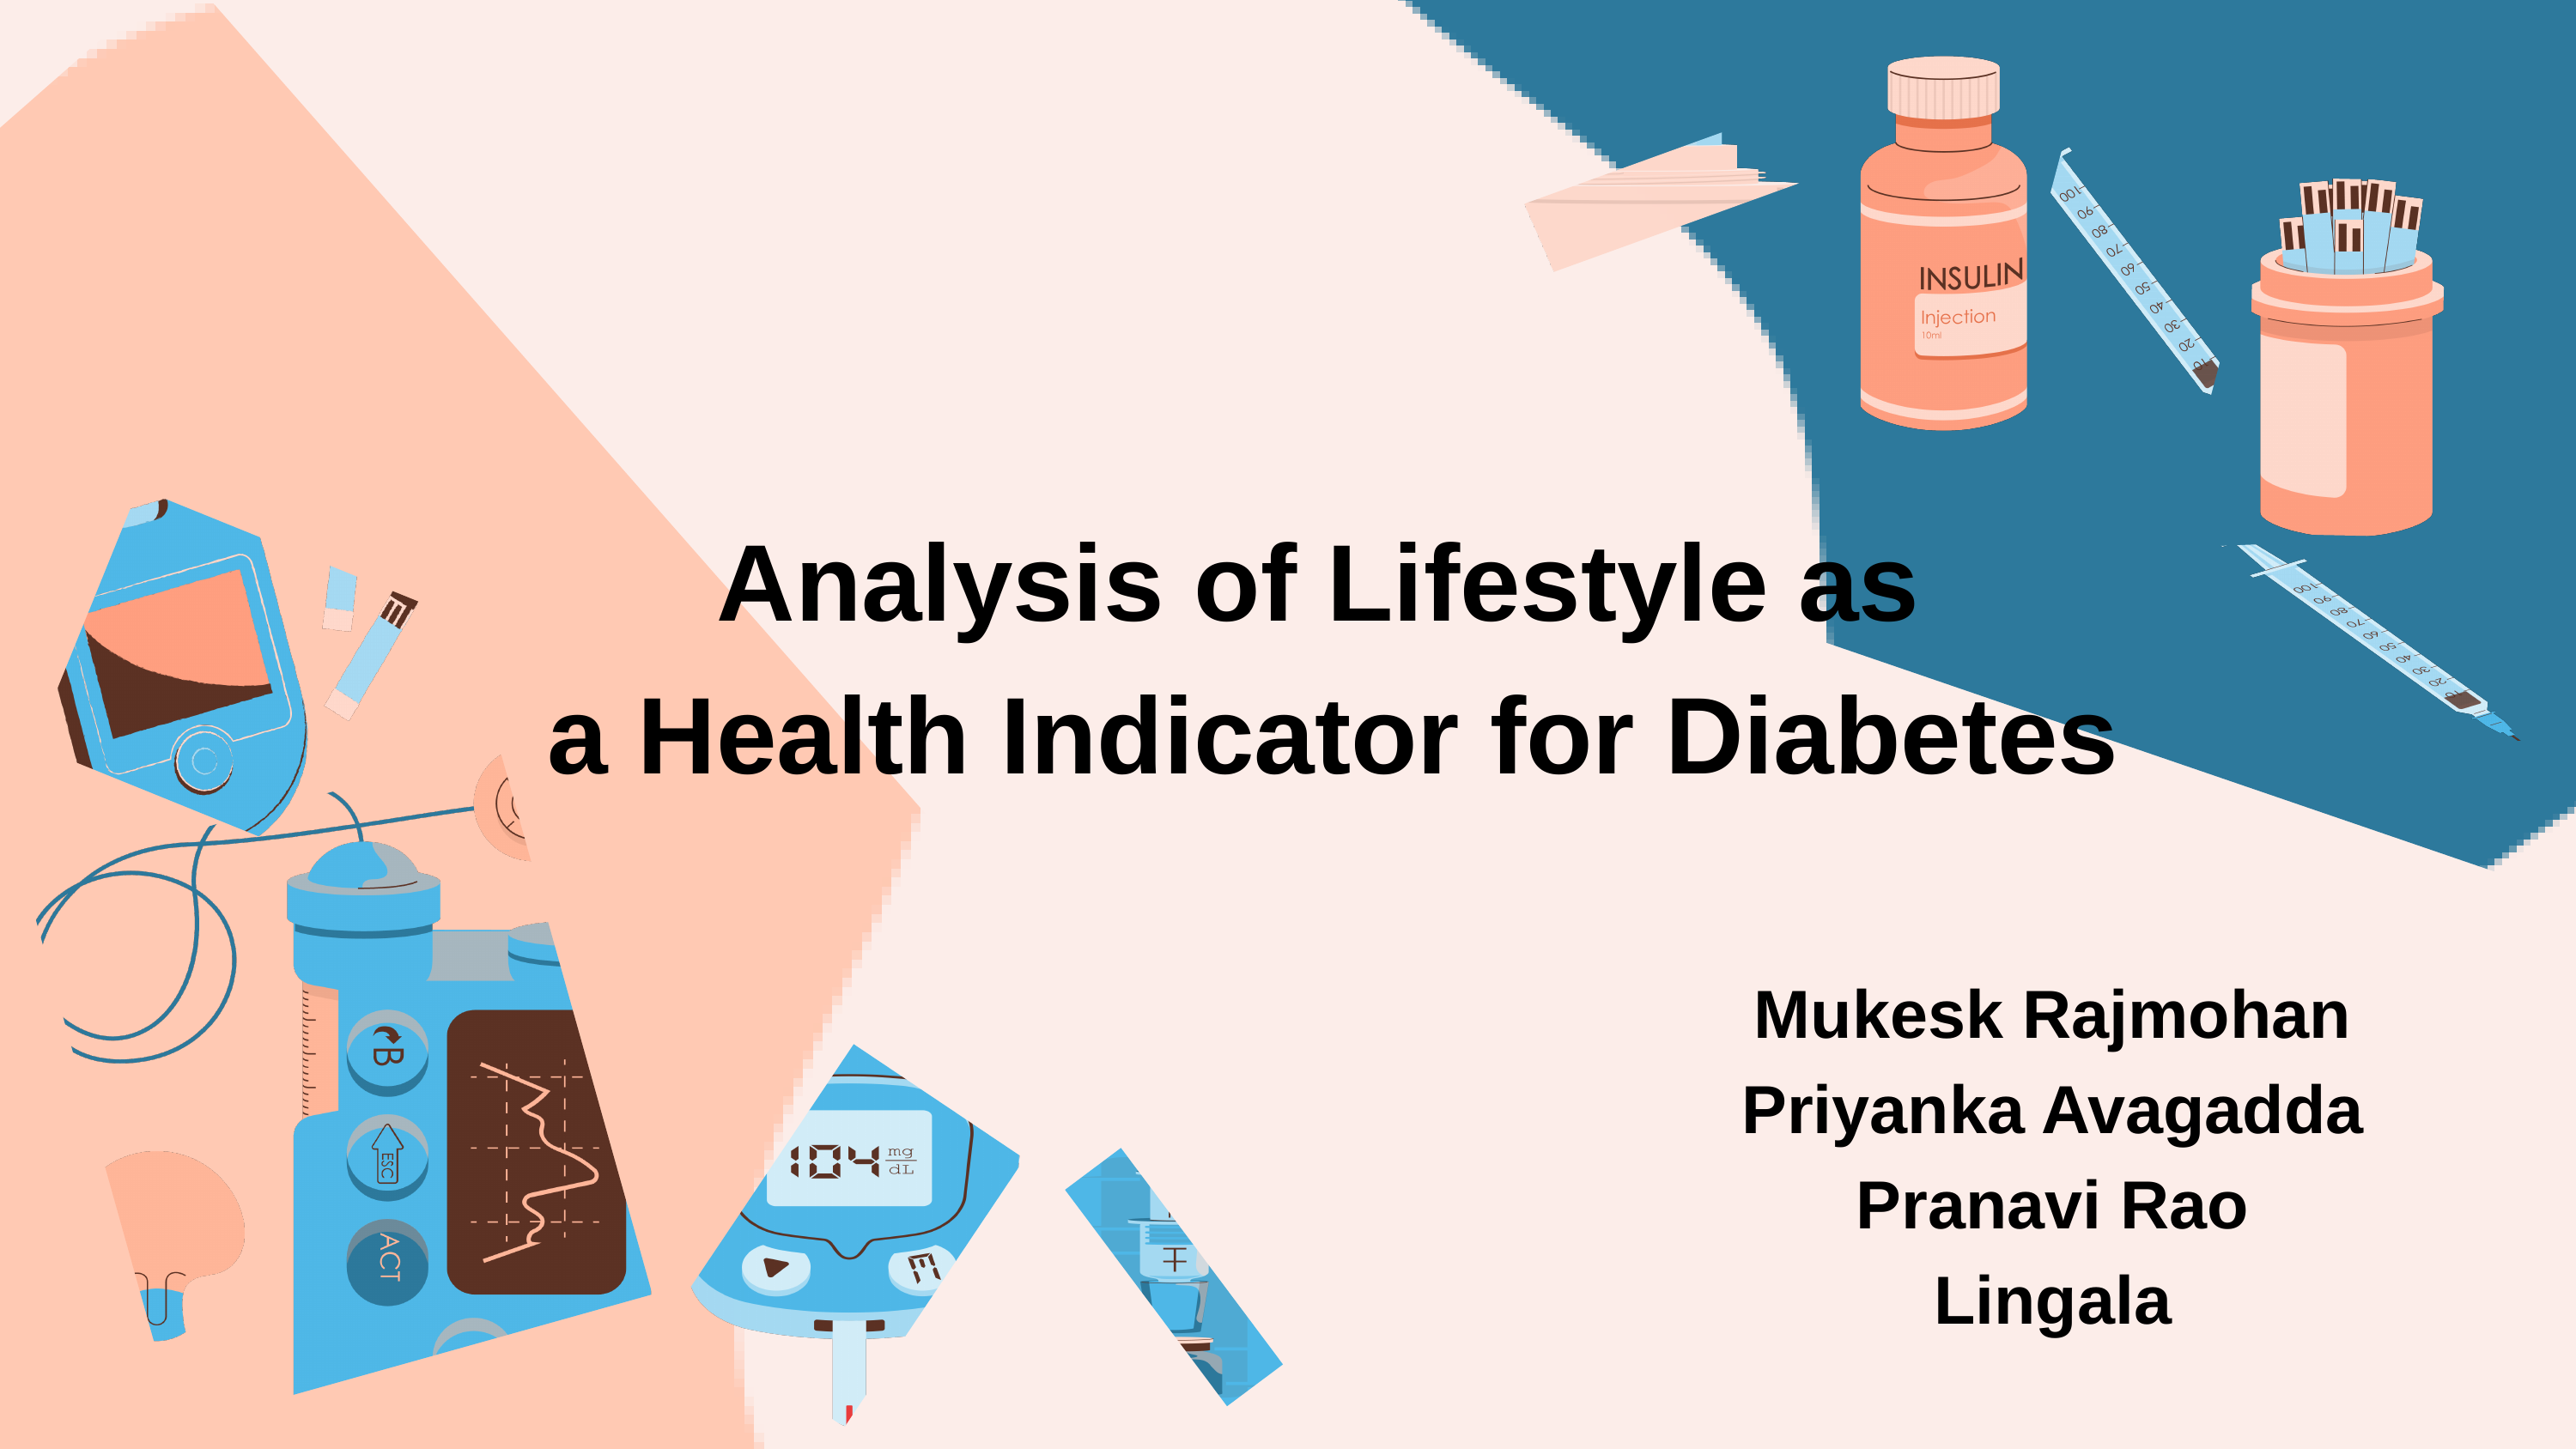

Analysis of Lifestyle as
 a Health Indicator for Diabetes

Mukesk Rajmohan
Priyanka Avagadda
Pranavi Rao Lingala